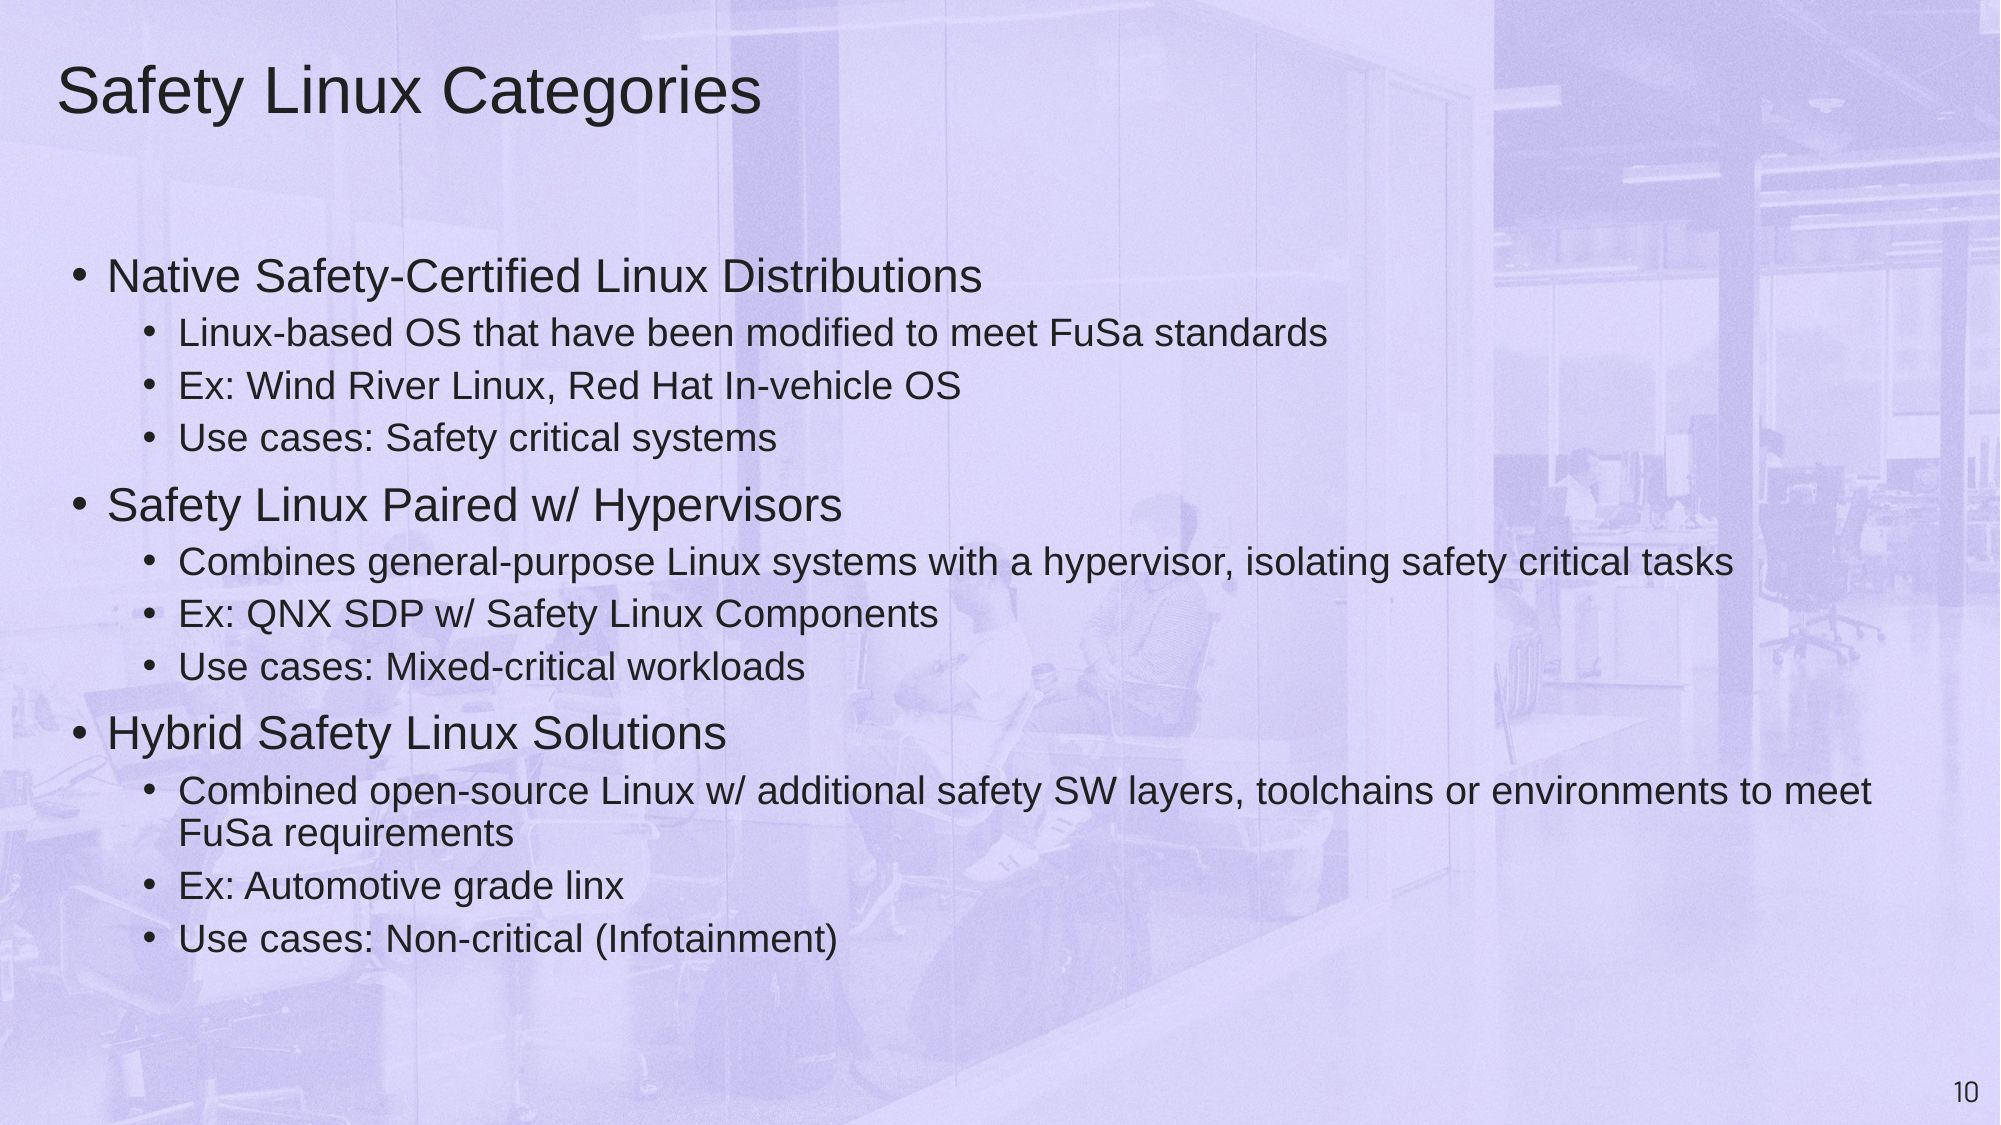

# Safety Linux Categories
Native Safety-Certified Linux Distributions
Linux-based OS that have been modified to meet FuSa standards
Ex: Wind River Linux, Red Hat In-vehicle OS
Use cases: Safety critical systems
Safety Linux Paired w/ Hypervisors
Combines general-purpose Linux systems with a hypervisor, isolating safety critical tasks
Ex: QNX SDP w/ Safety Linux Components
Use cases: Mixed-critical workloads
Hybrid Safety Linux Solutions
Combined open-source Linux w/ additional safety SW layers, toolchains or environments to meet FuSa requirements
Ex: Automotive grade linx
Use cases: Non-critical (Infotainment)

10